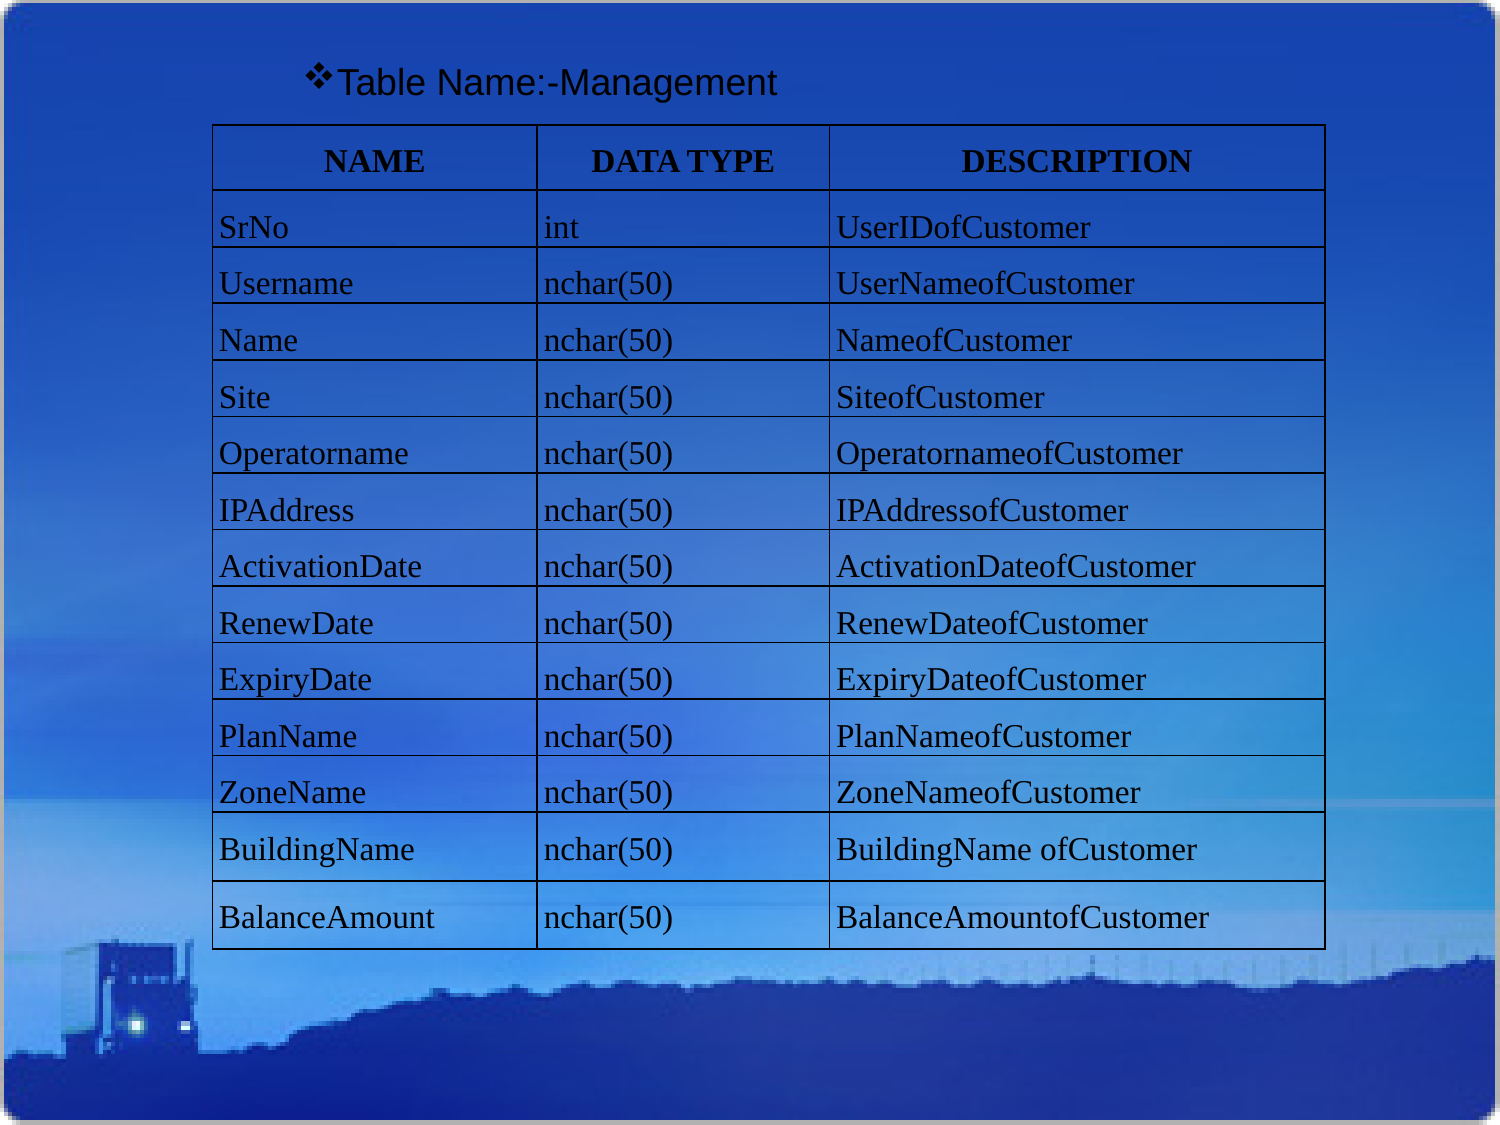

Table Name:-Management
| NAME | DATA TYPE | DESCRIPTION |
| --- | --- | --- |
| SrNo | int | UserIDofCustomer |
| Username | nchar(50) | UserNameofCustomer |
| Name | nchar(50) | NameofCustomer |
| Site | nchar(50) | SiteofCustomer |
| Operatorname | nchar(50) | OperatornameofCustomer |
| IPAddress | nchar(50) | IPAddressofCustomer |
| ActivationDate | nchar(50) | ActivationDateofCustomer |
| RenewDate | nchar(50) | RenewDateofCustomer |
| ExpiryDate | nchar(50) | ExpiryDateofCustomer |
| PlanName | nchar(50) | PlanNameofCustomer |
| ZoneName | nchar(50) | ZoneNameofCustomer |
| BuildingName | nchar(50) | BuildingName ofCustomer |
| BalanceAmount | nchar(50) | BalanceAmountofCustomer |